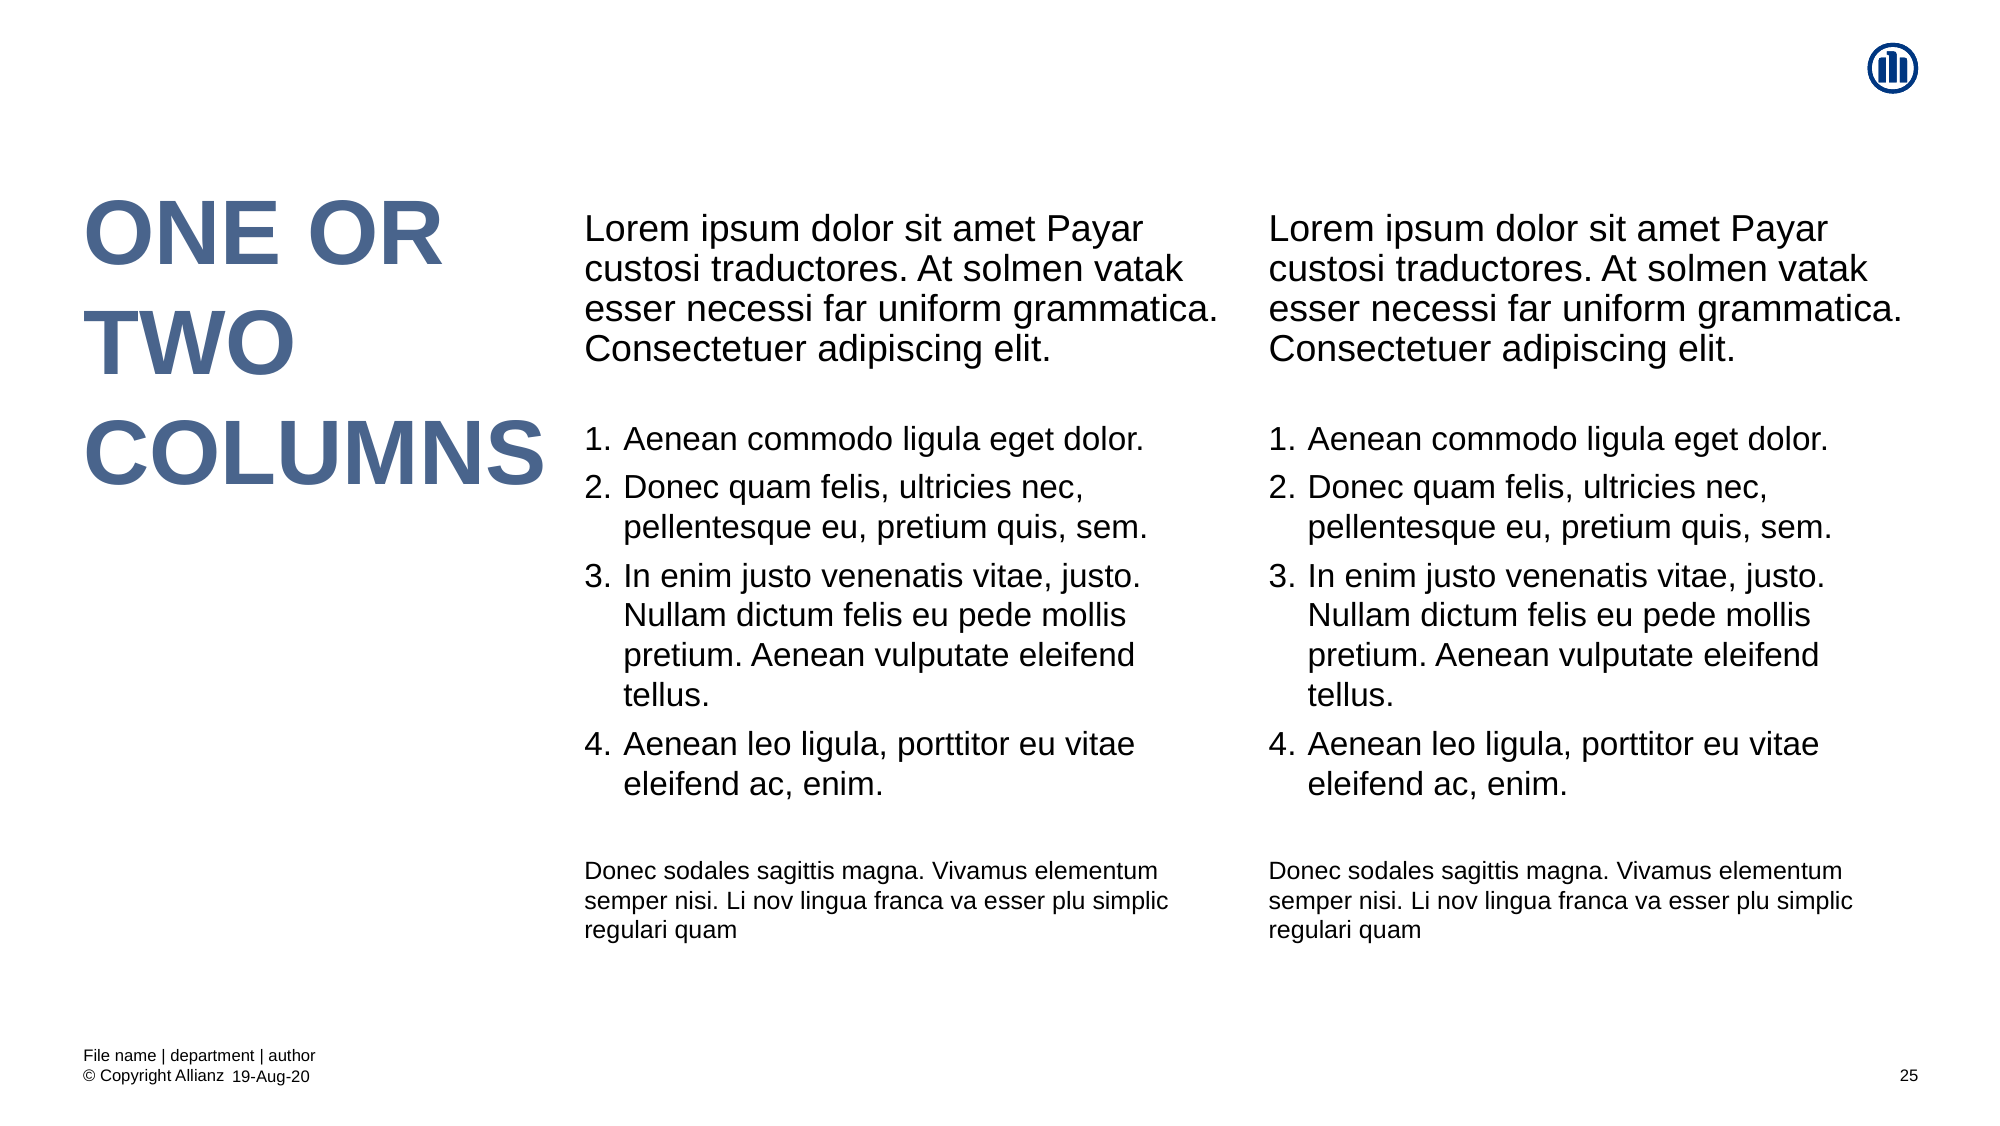

# One or two Columns
Lorem ipsum dolor sit amet Payar custosi traductores. At solmen vatak esser necessi far uniform grammatica. Consectetuer adipiscing elit.

Aenean commodo ligula eget dolor.
Donec quam felis, ultricies nec, pellentesque eu, pretium quis, sem.
In enim justo venenatis vitae, justo. Nullam dictum felis eu pede mollis pretium. Aenean vulputate eleifend tellus.
Aenean leo ligula, porttitor eu vitae eleifend ac, enim.

Donec sodales sagittis magna. Vivamus elementum semper nisi. Li nov lingua franca va esser plu simplic regulari quam

Lorem ipsum dolor sit amet Payar custosi traductores. At solmen vatak esser necessi far uniform grammatica. Consectetuer adipiscing elit.

Aenean commodo ligula eget dolor.
Donec quam felis, ultricies nec, pellentesque eu, pretium quis, sem.
In enim justo venenatis vitae, justo. Nullam dictum felis eu pede mollis pretium. Aenean vulputate eleifend tellus.
Aenean leo ligula, porttitor eu vitae eleifend ac, enim.

Donec sodales sagittis magna. Vivamus elementum semper nisi. Li nov lingua franca va esser plu simplic regulari quam
File name | department | author
25
19-Aug-20